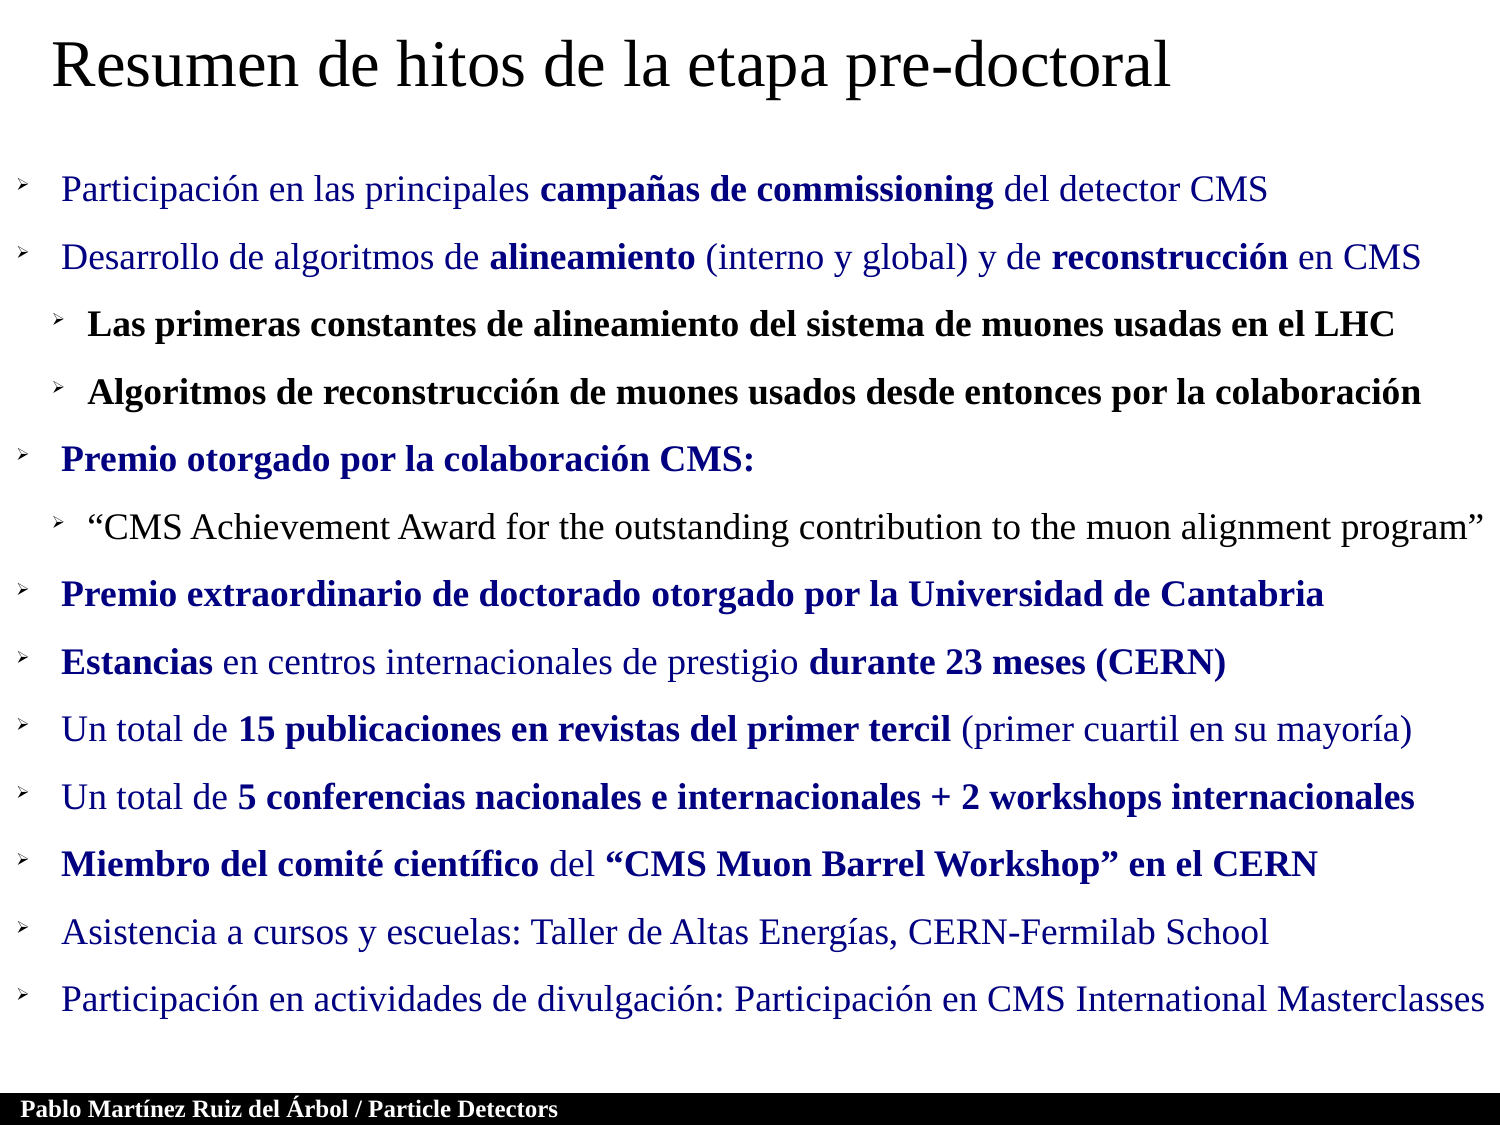

Resumen de hitos de la etapa pre-doctoral
 Participación en las principales campañas de commissioning del detector CMS
 Desarrollo de algoritmos de alineamiento (interno y global) y de reconstrucción en CMS
Las primeras constantes de alineamiento del sistema de muones usadas en el LHC
Algoritmos de reconstrucción de muones usados desde entonces por la colaboración
 Premio otorgado por la colaboración CMS:
“CMS Achievement Award for the outstanding contribution to the muon alignment program”
 Premio extraordinario de doctorado otorgado por la Universidad de Cantabria
 Estancias en centros internacionales de prestigio durante 23 meses (CERN)
 Un total de 15 publicaciones en revistas del primer tercil (primer cuartil en su mayoría)
 Un total de 5 conferencias nacionales e internacionales + 2 workshops internacionales
 Miembro del comité científico del “CMS Muon Barrel Workshop” en el CERN
 Asistencia a cursos y escuelas: Taller de Altas Energías, CERN-Fermilab School
 Participación en actividades de divulgación: Participación en CMS International Masterclasses